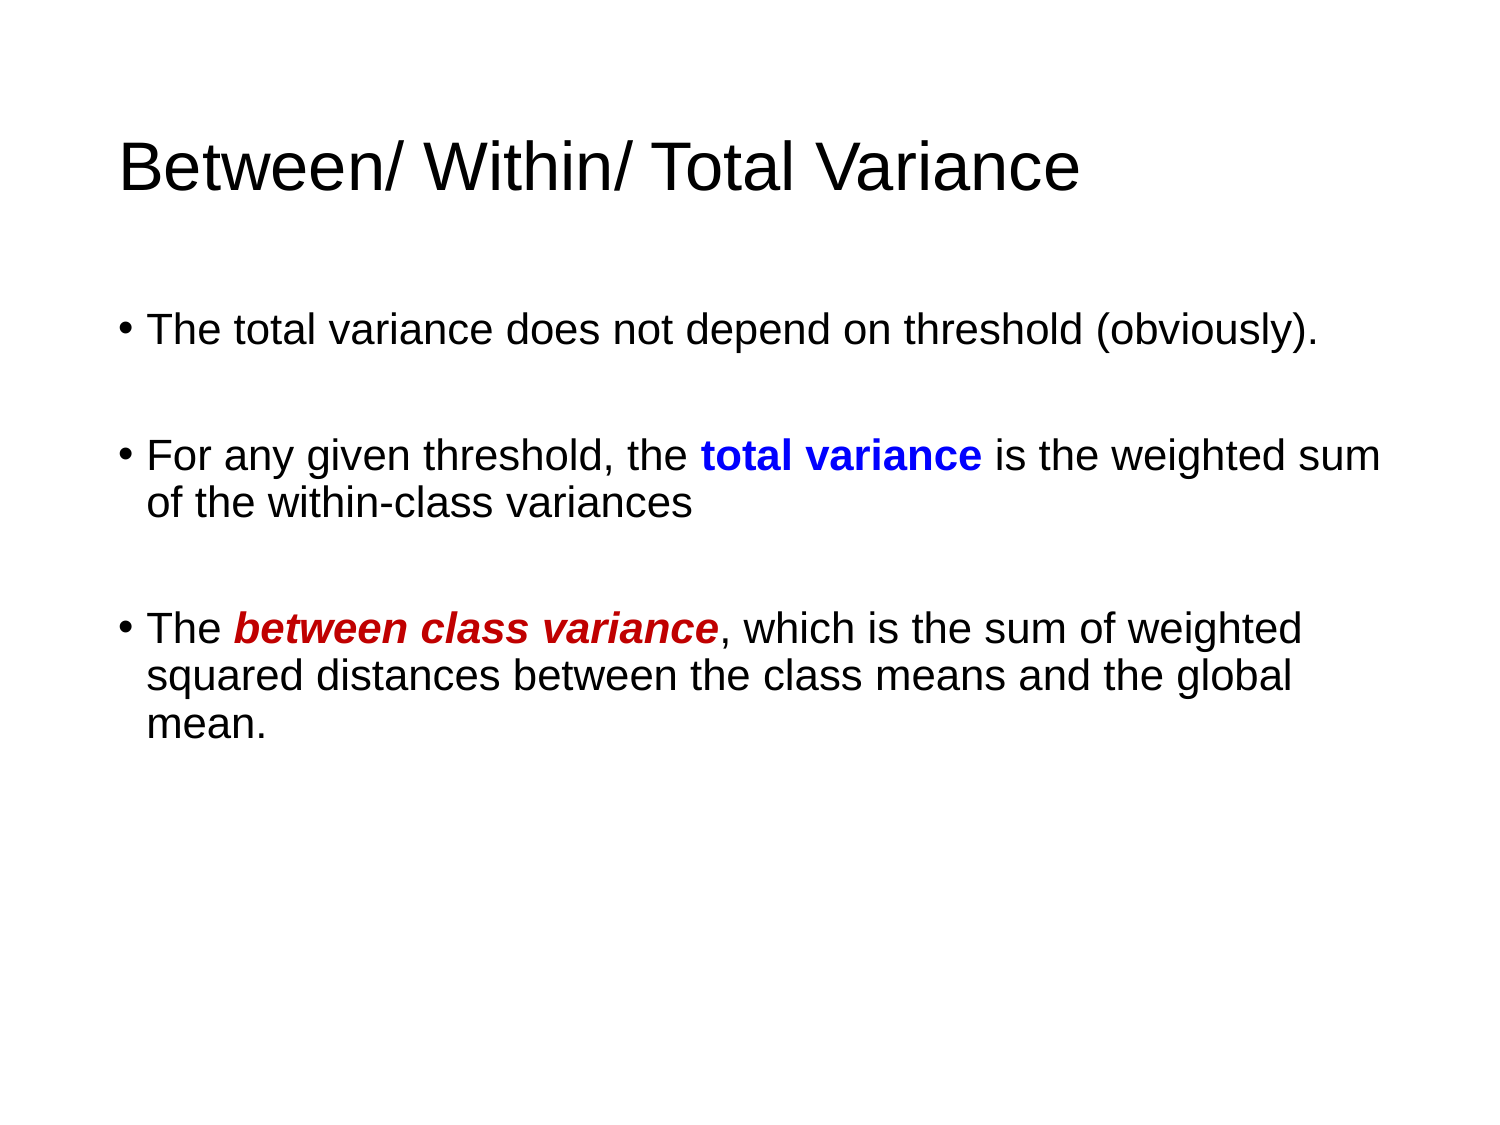

# Between/ Within/ Total Variance
The total variance does not depend on threshold (obviously).

For any given threshold, the total variance is the weighted sum of the within-class variances

The between class variance, which is the sum of weighted squared distances between the class means and the global mean.